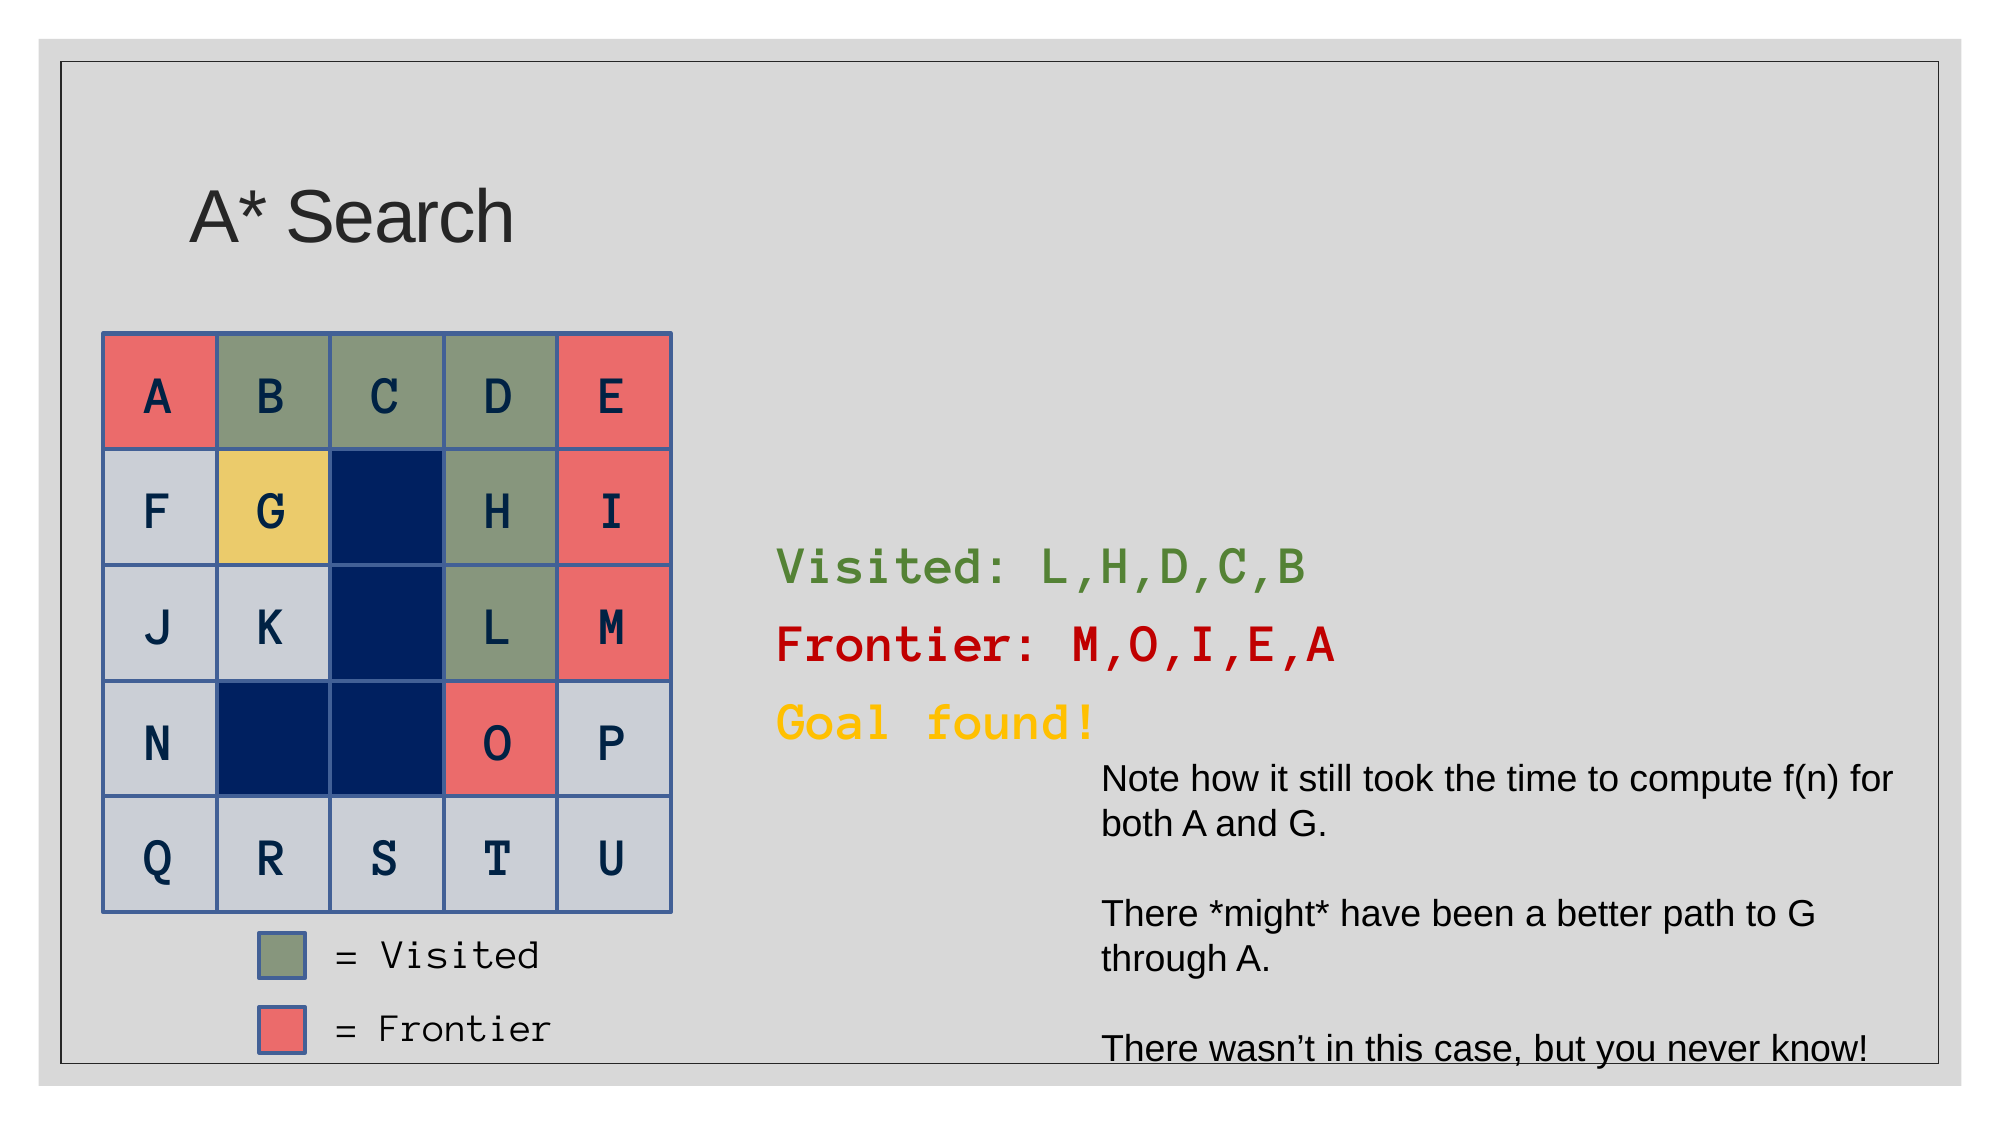

# A* Search
D
E
A
B
C
H
I
F
G

L
M
J
K

O
P
N

T
U
Q
R
S

Visited: L,H,D,C,B
Frontier: M,O,I,E,A
Goal found!

Note how it still took the time to compute f(n) for both A and G.

There *might* have been a better path to G through A.

There wasn’t in this case, but you never know!
= Visited

= Frontier